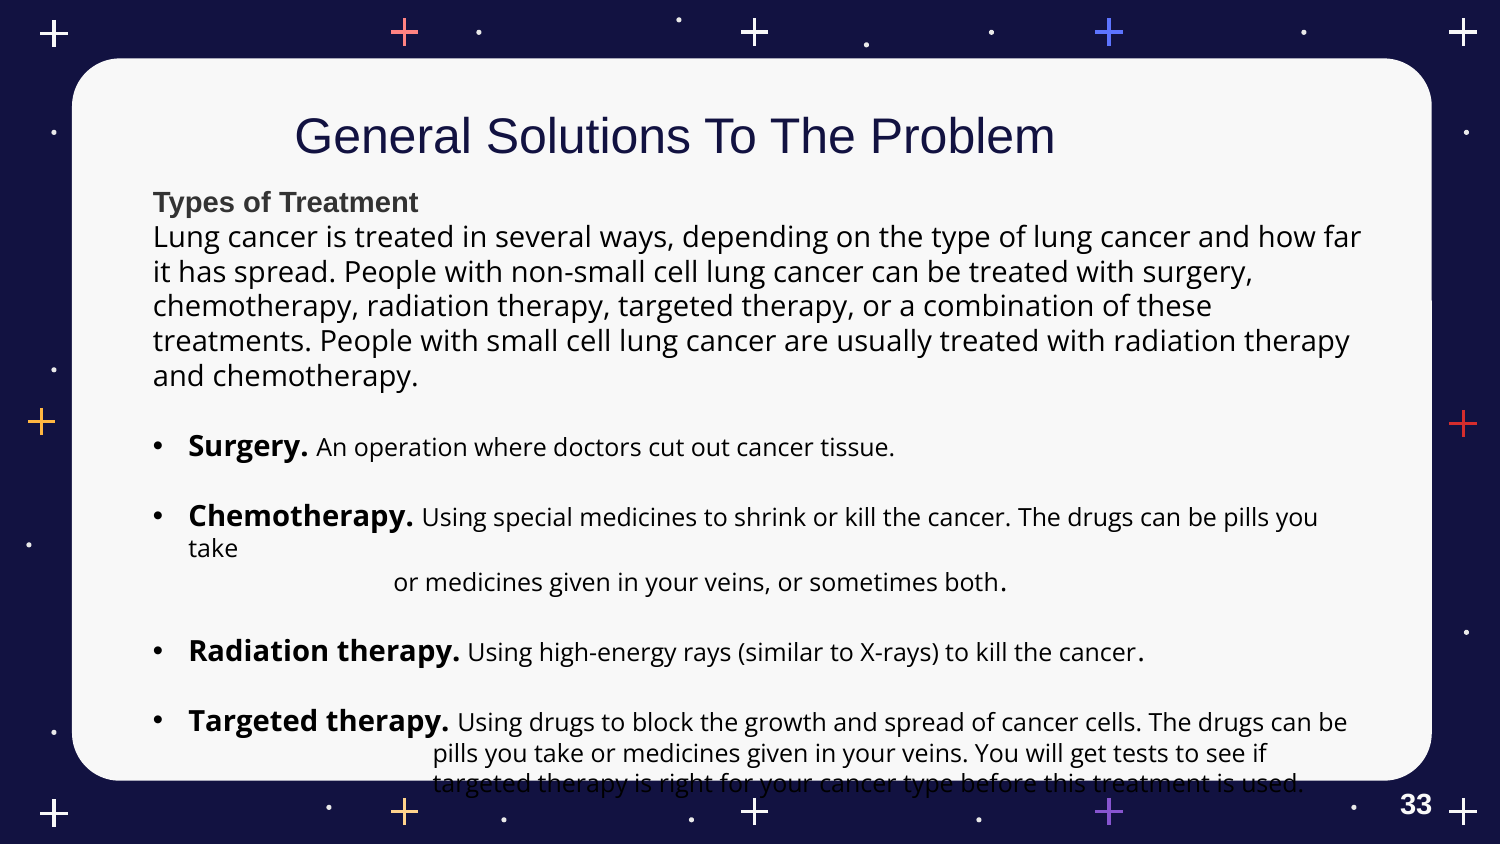

# General Solutions To The Problem
Types of Treatment
Lung cancer is treated in several ways, depending on the type of lung cancer and how far it has spread. People with non-small cell lung cancer can be treated with surgery, chemotherapy, radiation therapy, targeted therapy, or a combination of these treatments. People with small cell lung cancer are usually treated with radiation therapy and chemotherapy.

Surgery. An operation where doctors cut out cancer tissue.

Chemotherapy. Using special medicines to shrink or kill the cancer. The drugs can be pills you take
                                     or medicines given in your veins, or sometimes both.

Radiation therapy. Using high-energy rays (similar to X-rays) to kill the cancer.

Targeted therapy. Using drugs to block the growth and spread of cancer cells. The drugs can be
                                           pills you take or medicines given in your veins. You will get tests to see if
                                           targeted therapy is right for your cancer type before this treatment is used.
33